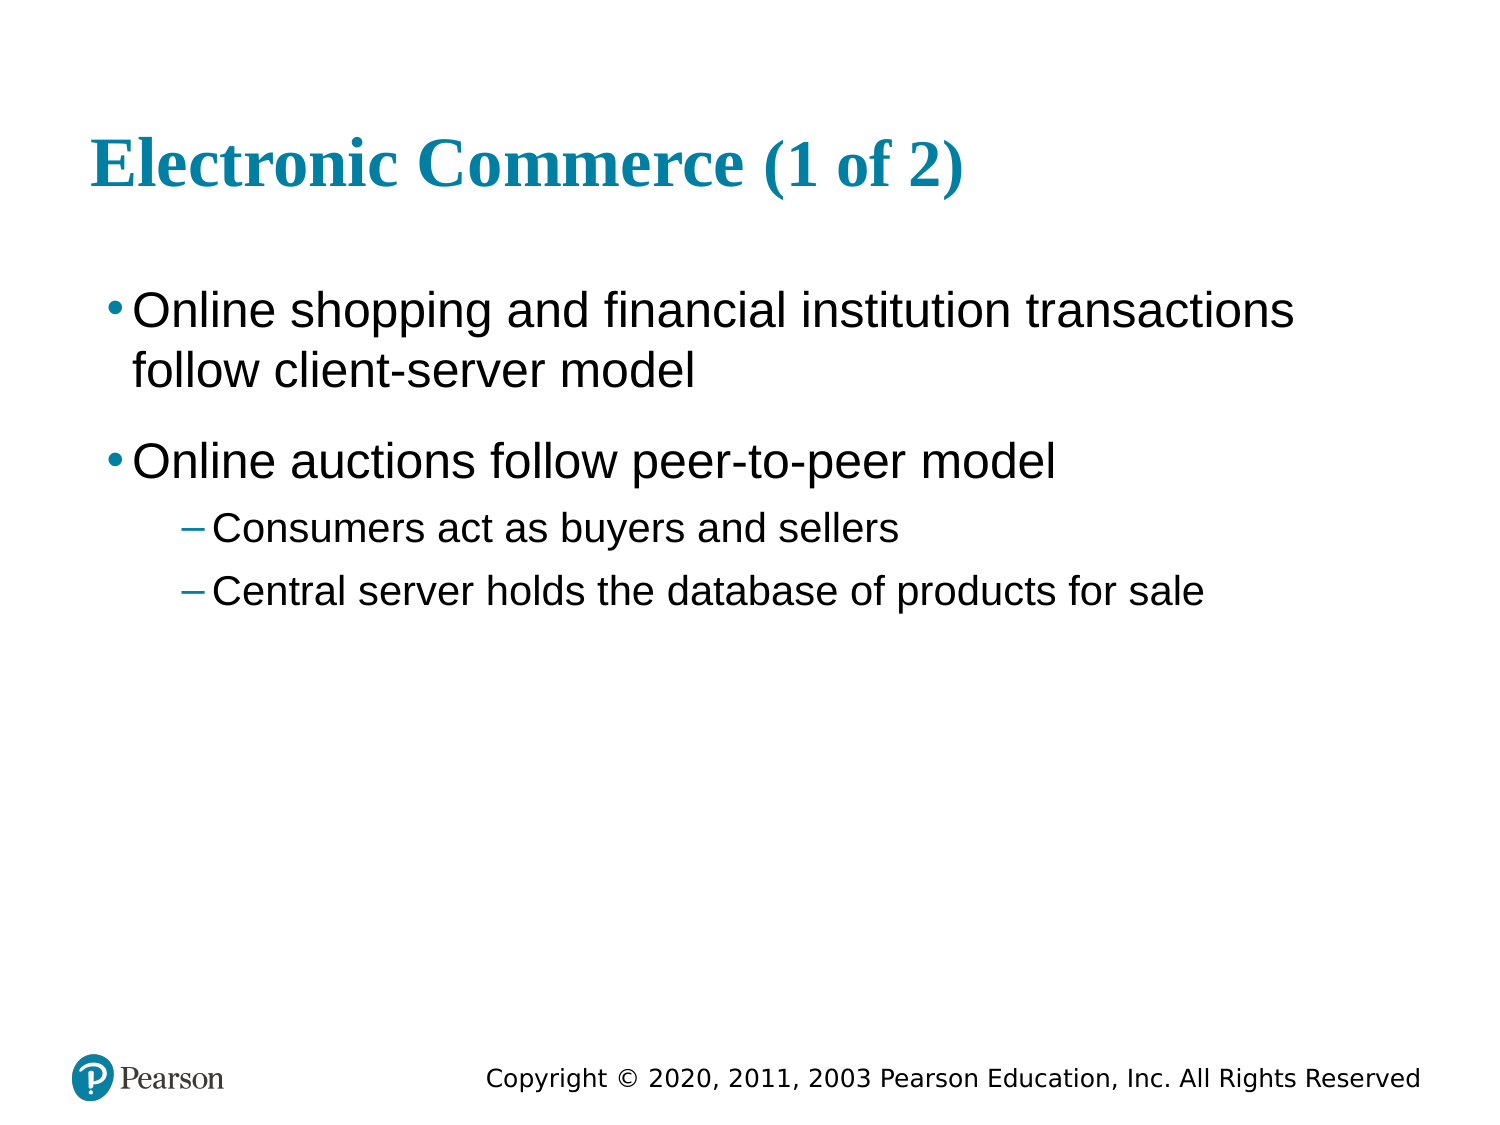

# Electronic Commerce (1 of 2)
Online shopping and financial institution transactions follow client-server model
Online auctions follow peer-to-peer model
Consumers act as buyers and sellers
Central server holds the database of products for sale